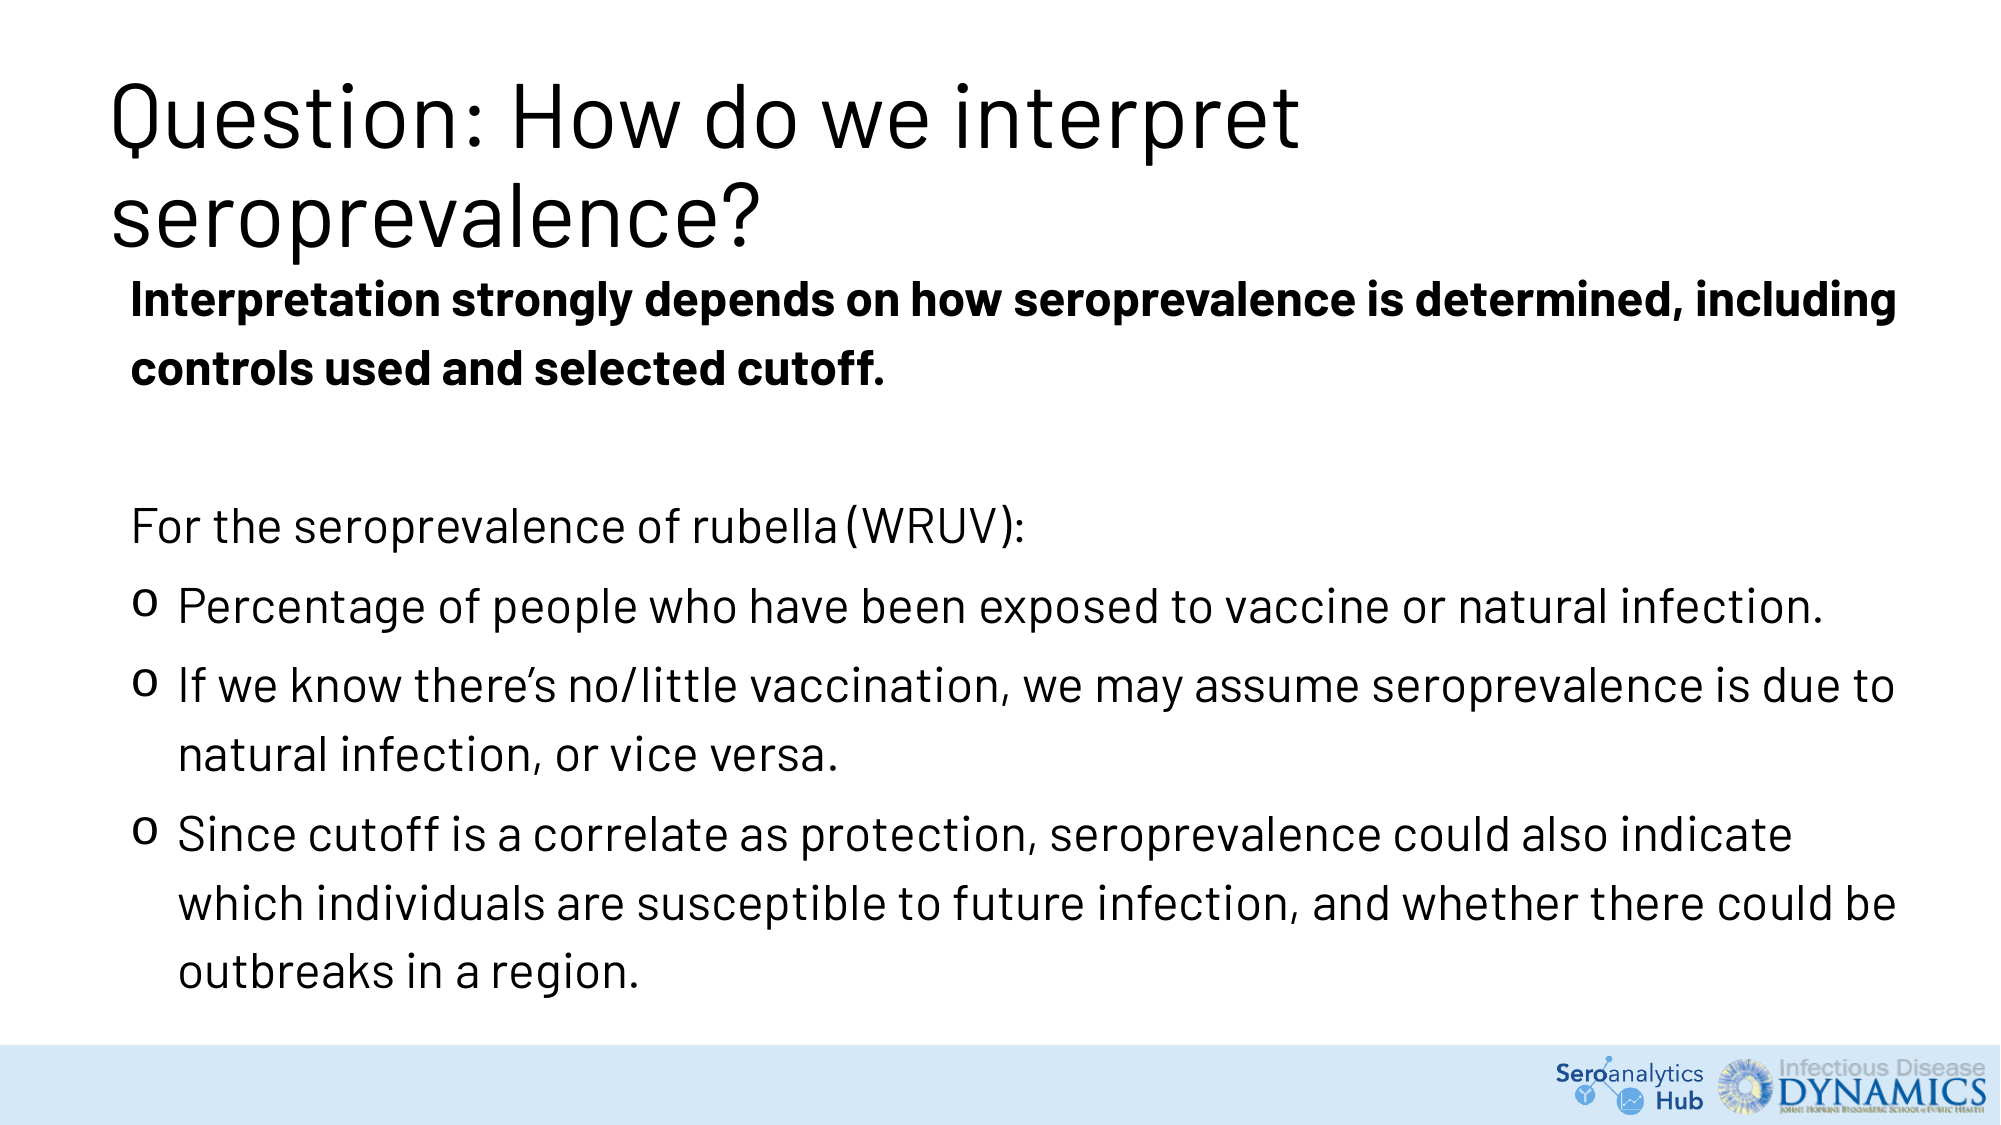

# Question: How do we interpret seroprevalence?
Interpretation strongly depends on how seroprevalence is determined, including controls used and selected cutoff.

For the seroprevalence of rubella (WRUV):
Percentage of people who have been exposed to vaccine or natural infection.
If we know there’s no/little vaccination, we may assume seroprevalence is due to natural infection, or vice versa.
Since cutoff is a correlate as protection, seroprevalence could also indicate which individuals are susceptible to future infection, and whether there could be outbreaks in a region.